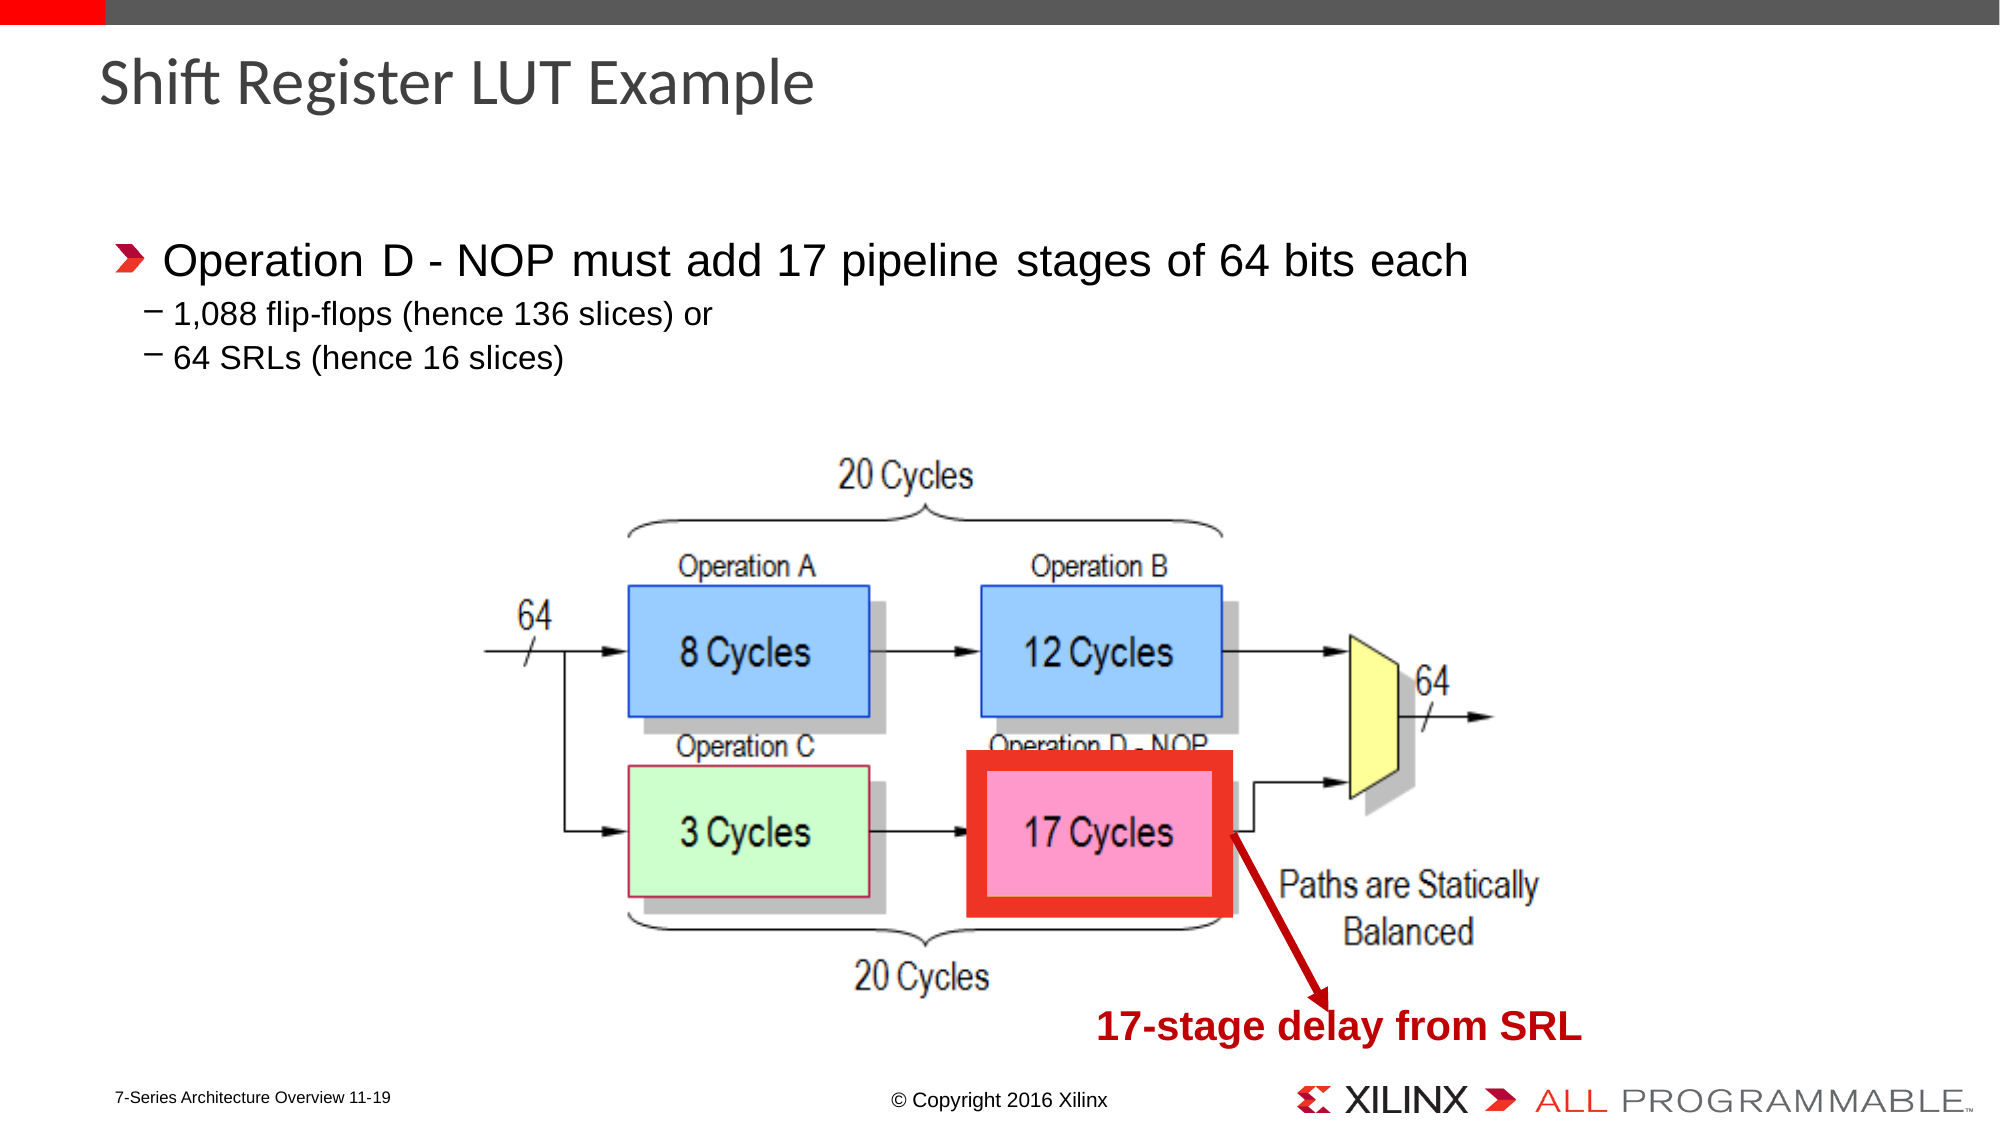

# Shift Register LUT Example
Operation D - NOP must add 17 pipeline stages of 64 bits each
1,088 flip-flops (hence 136 slices) or
64 SRLs (hence 16 slices)

17-stage delay from SRL
7-Series Architecture Overview 11-19
© Copyright 2016 Xilinx